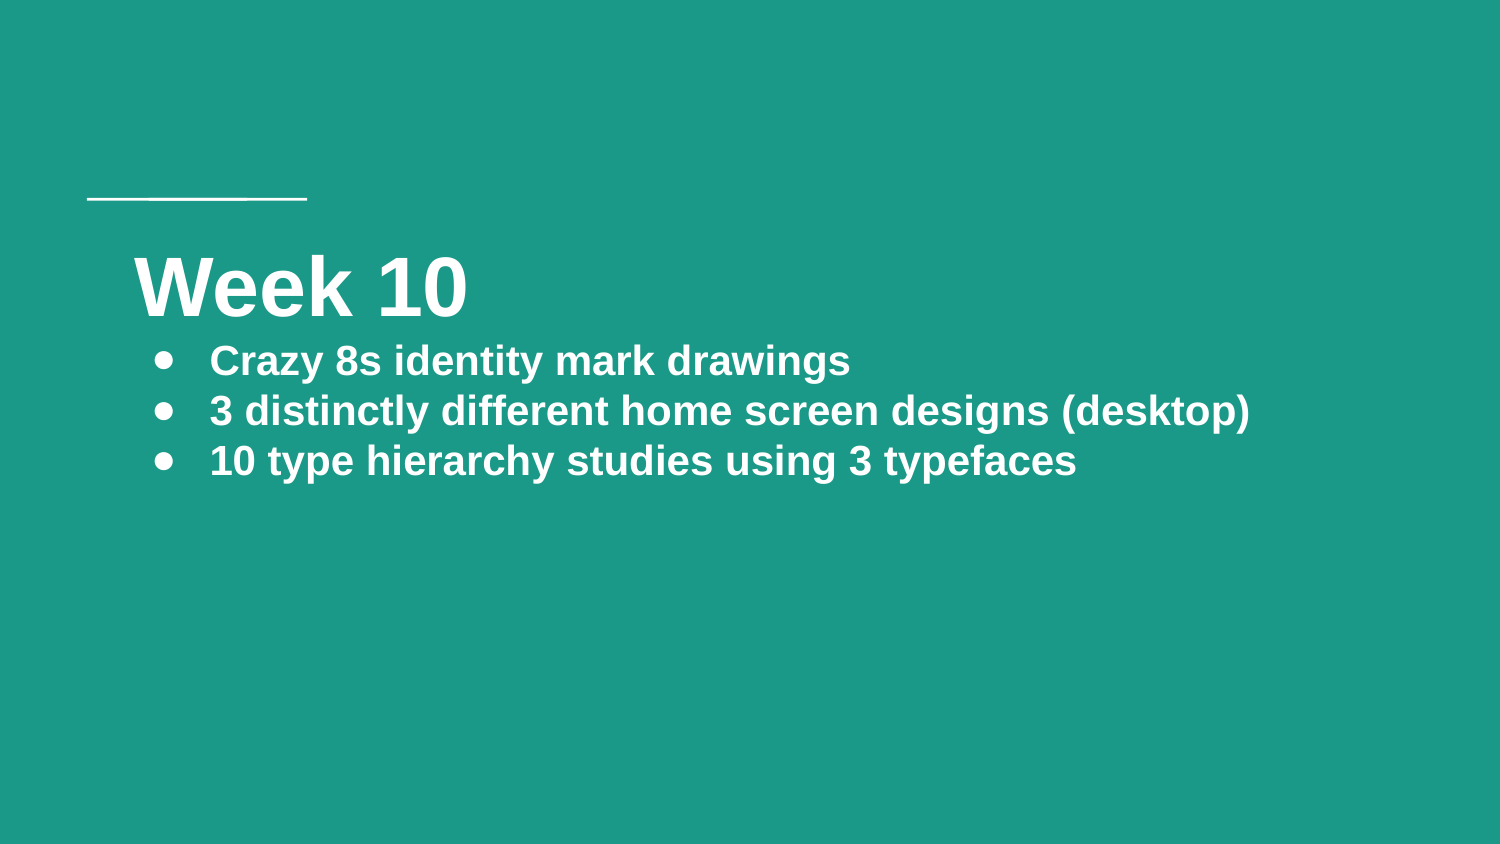

# Week 10
Crazy 8s identity mark drawings
3 distinctly different home screen designs (desktop)
10 type hierarchy studies using 3 typefaces